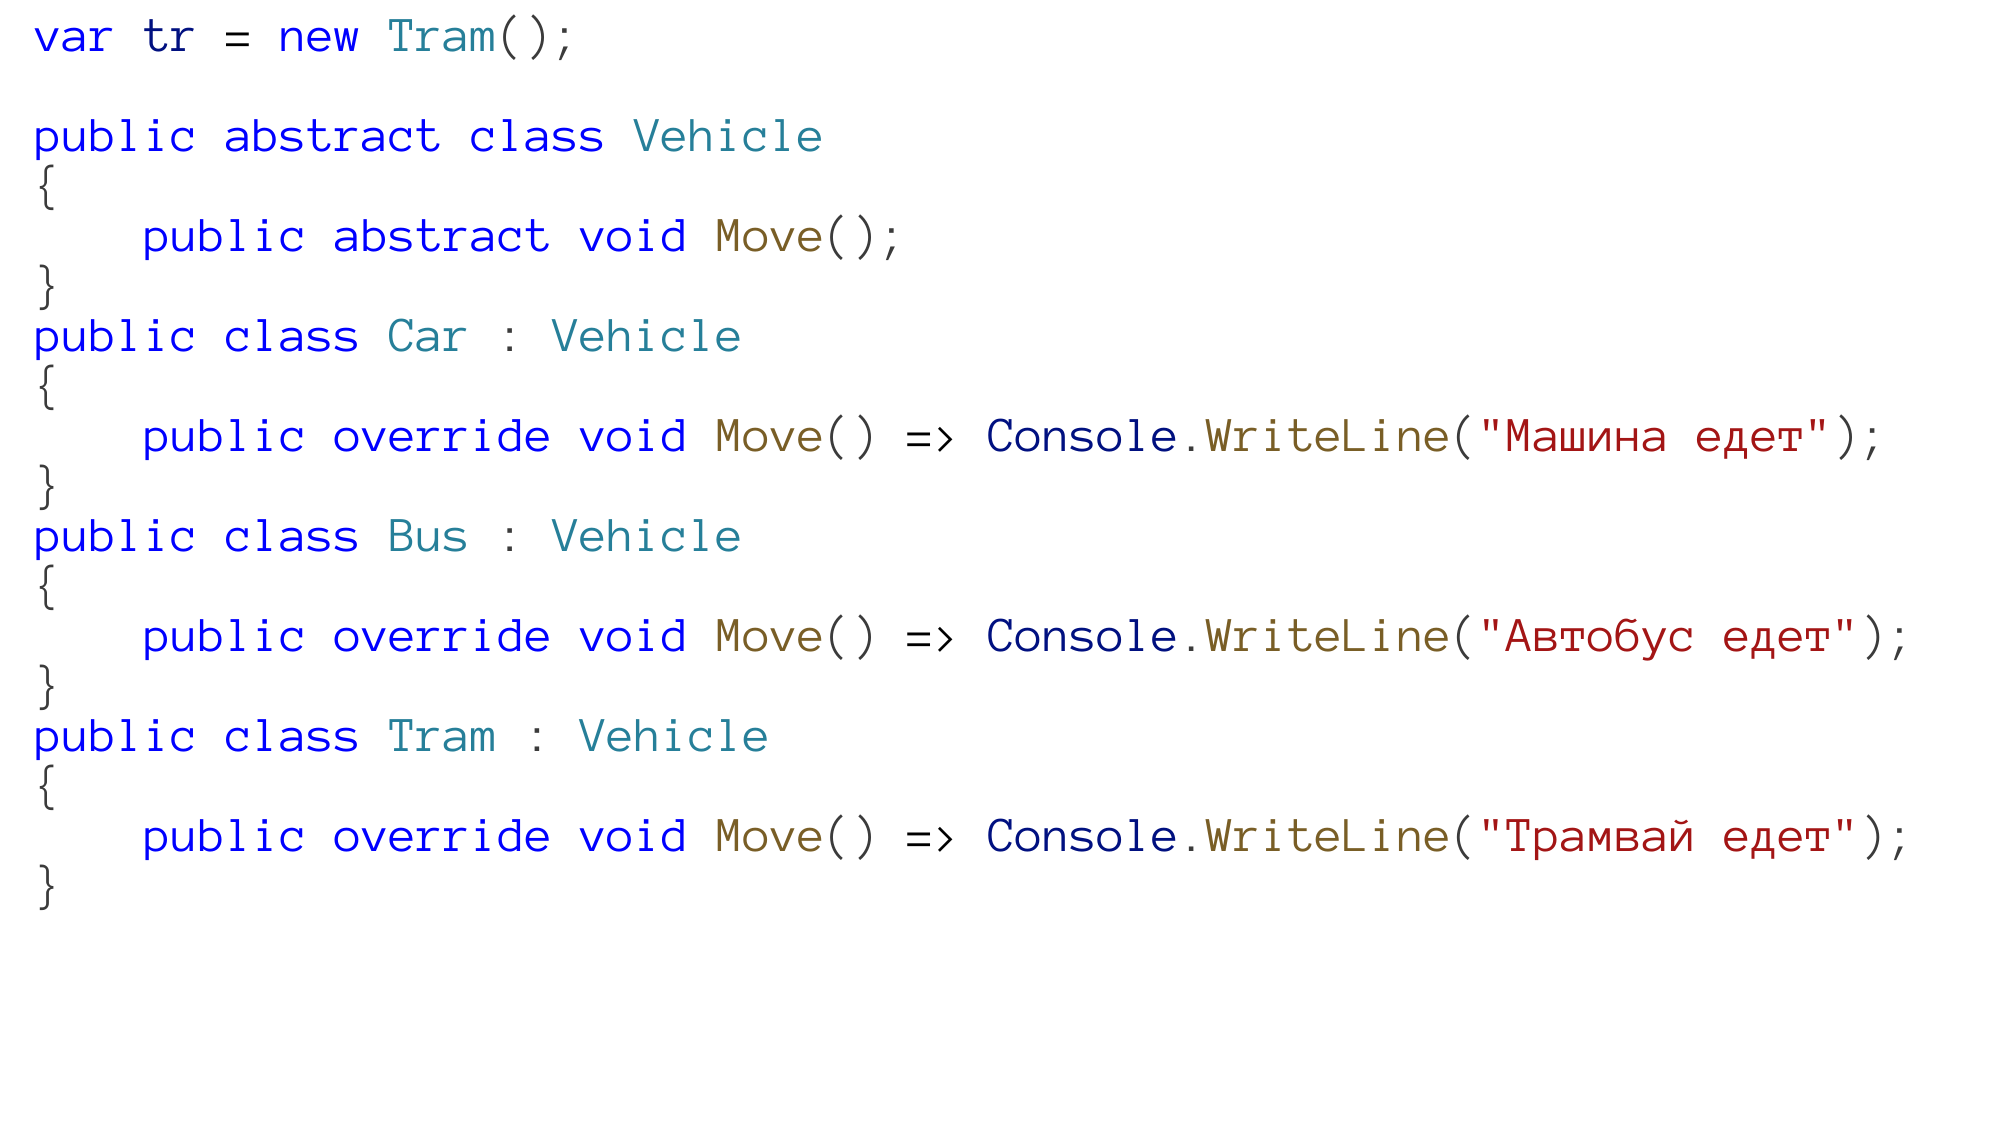

| var tr = new Tram(); public abstract class Vehicle {     public abstract void Move(); } public class Car : Vehicle {     public override void Move() => Console.WriteLine("Машина едет"); } public class Bus : Vehicle {     public override void Move() => Console.WriteLine("Автобус едет"); } public class Tram : Vehicle {     public override void Move() => Console.WriteLine("Трамвай едет"); } |
| --- |